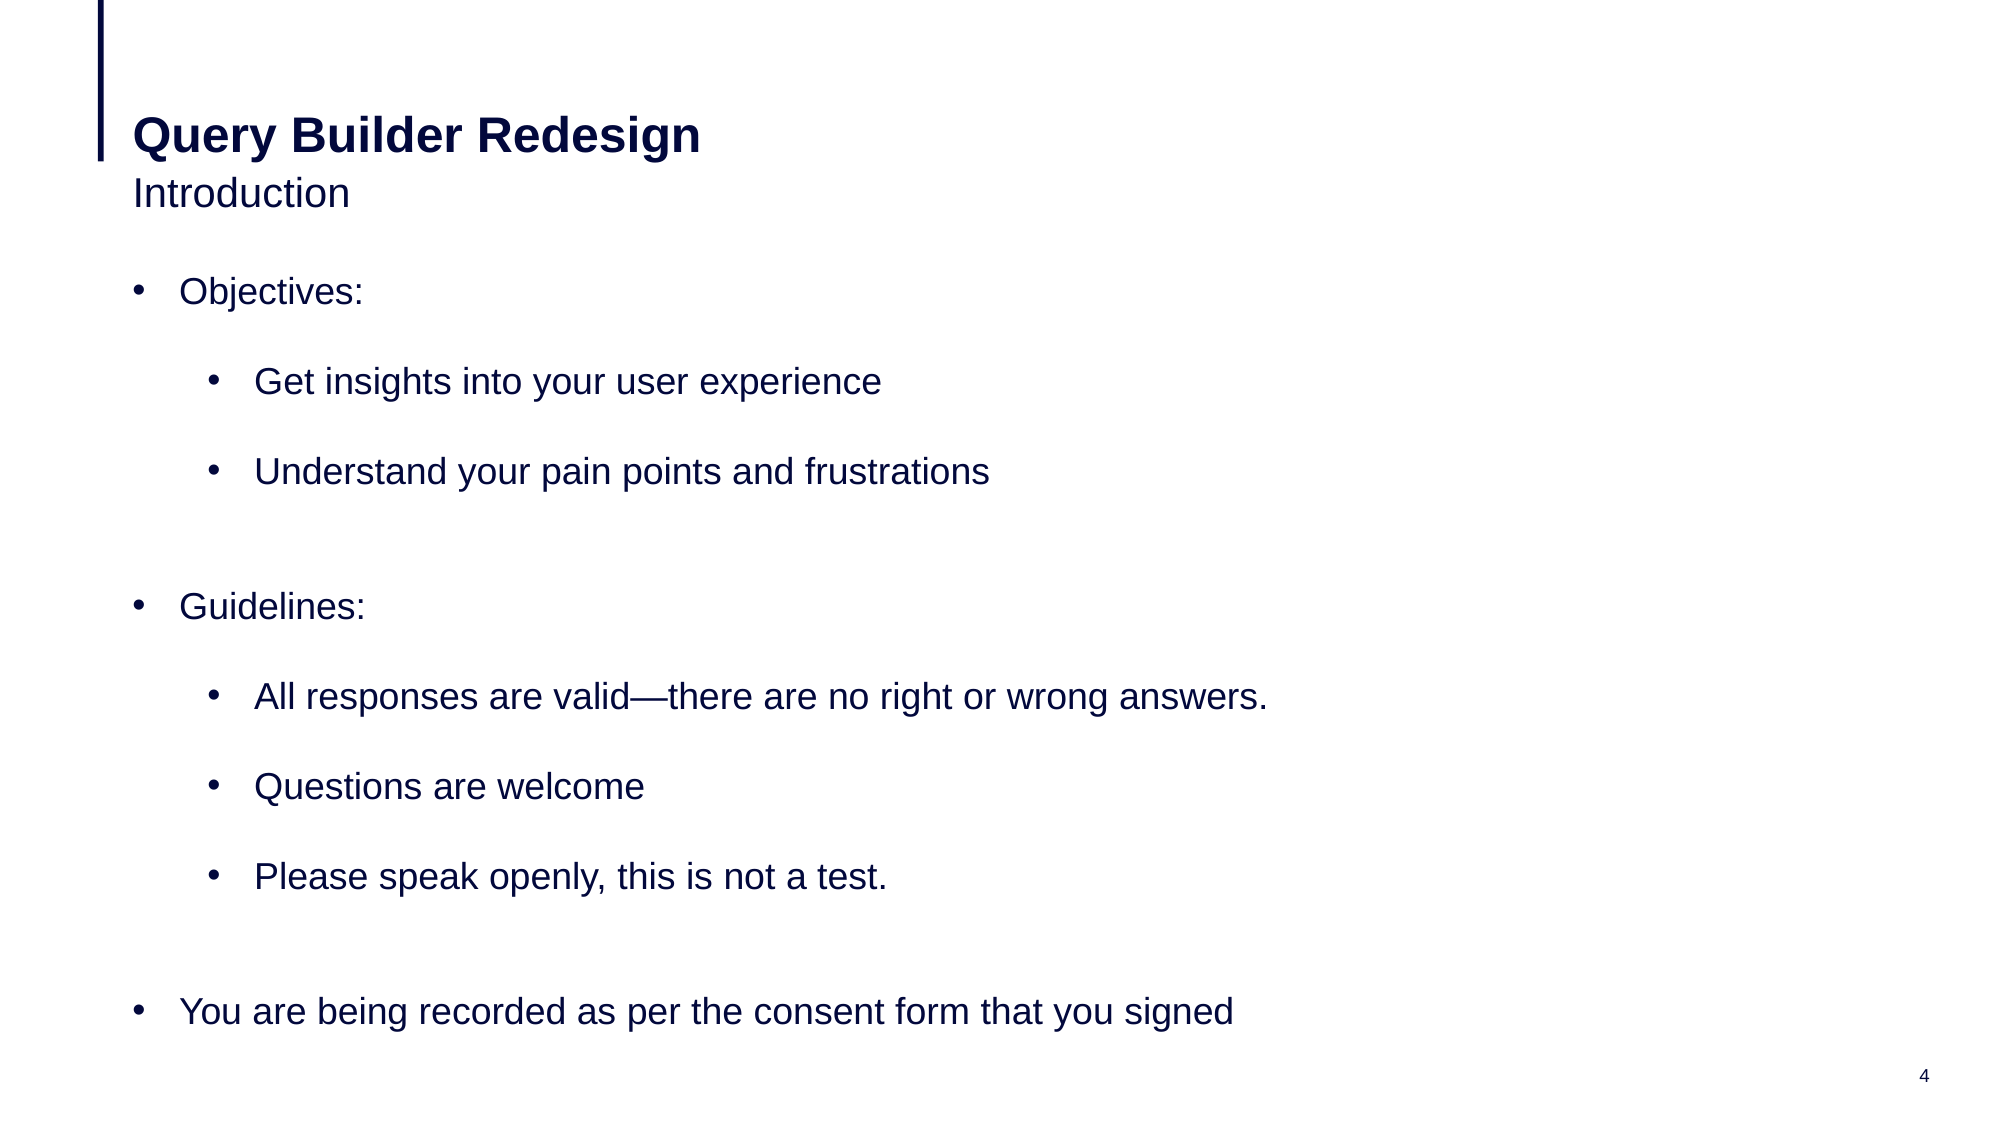

# Query Builder Redesign
Introduction
Objectives:

Get insights into your user experience

Understand your pain points and frustrations

Guidelines:

All responses are valid—there are no right or wrong answers.

Questions are welcome

Please speak openly, this is not a test.

You are being recorded as per the consent form that you signed

4